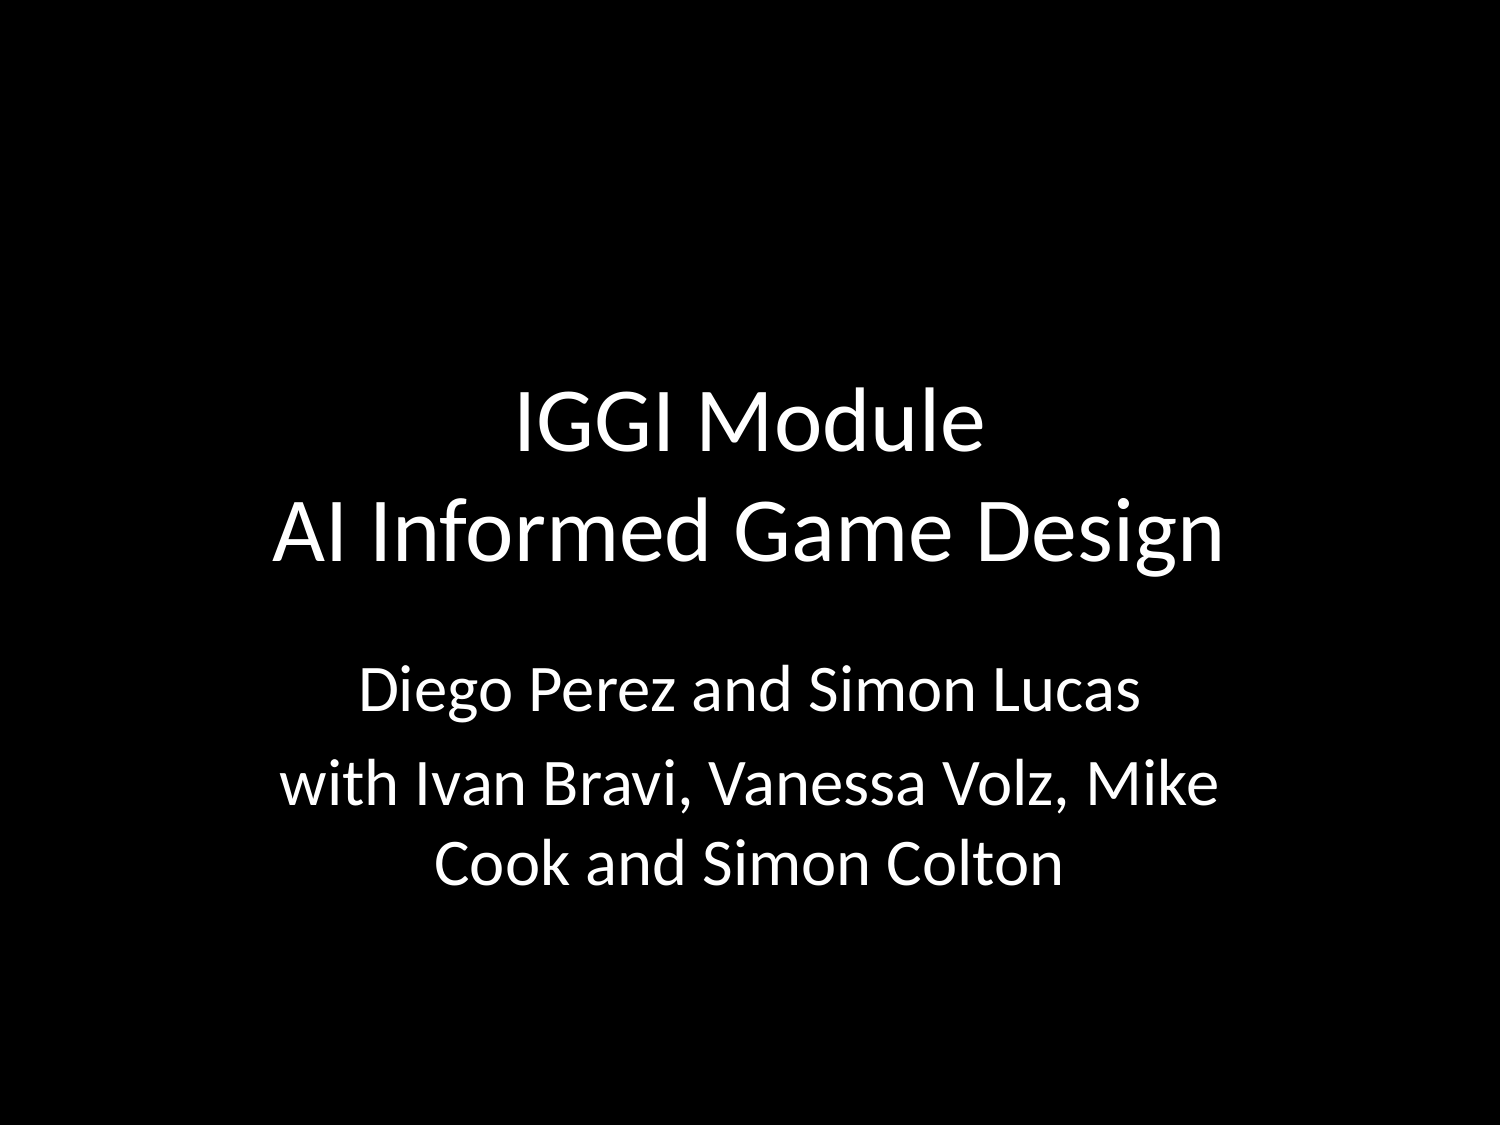

# IGGI Module AI Informed Game Design
Diego Perez and Simon Lucas
with Ivan Bravi, Vanessa Volz, Mike Cook and Simon Colton